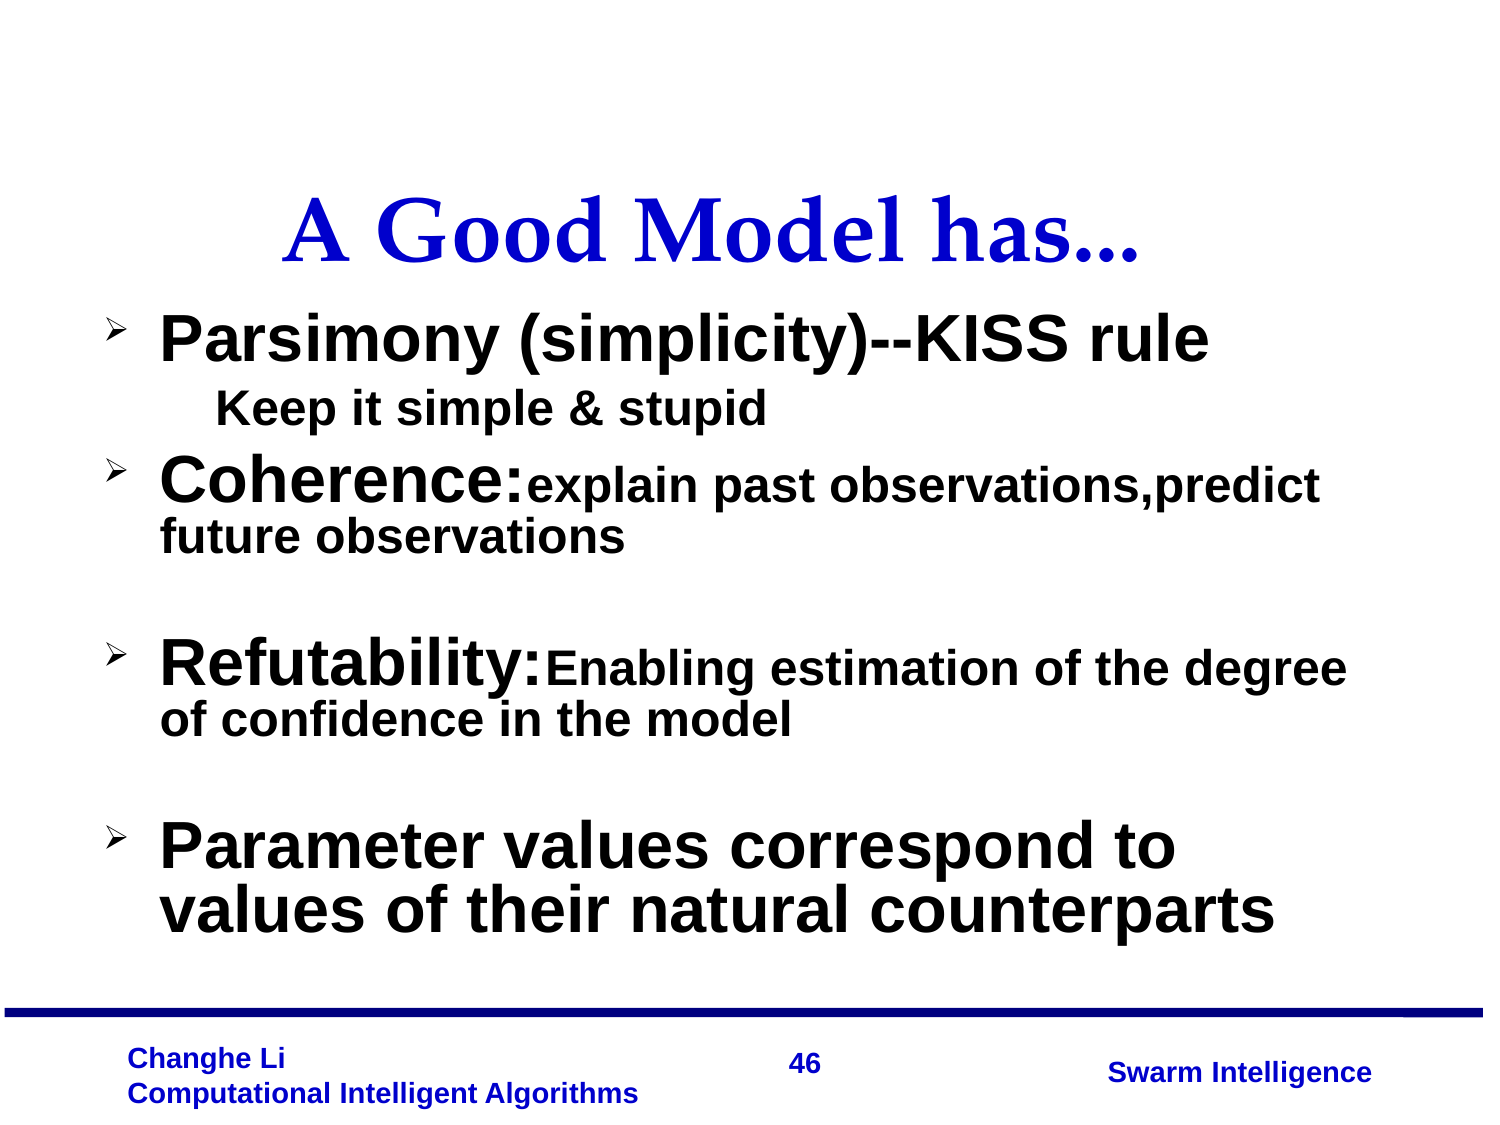

A Good Model has...
Parsimony (simplicity)--KISS rule
   Keep it simple & stupid
Coherence:explain past observations,predict future observations

Refutability:Enabling estimation of the degree of confidence in the model

Parameter values correspond to values of their natural counterparts